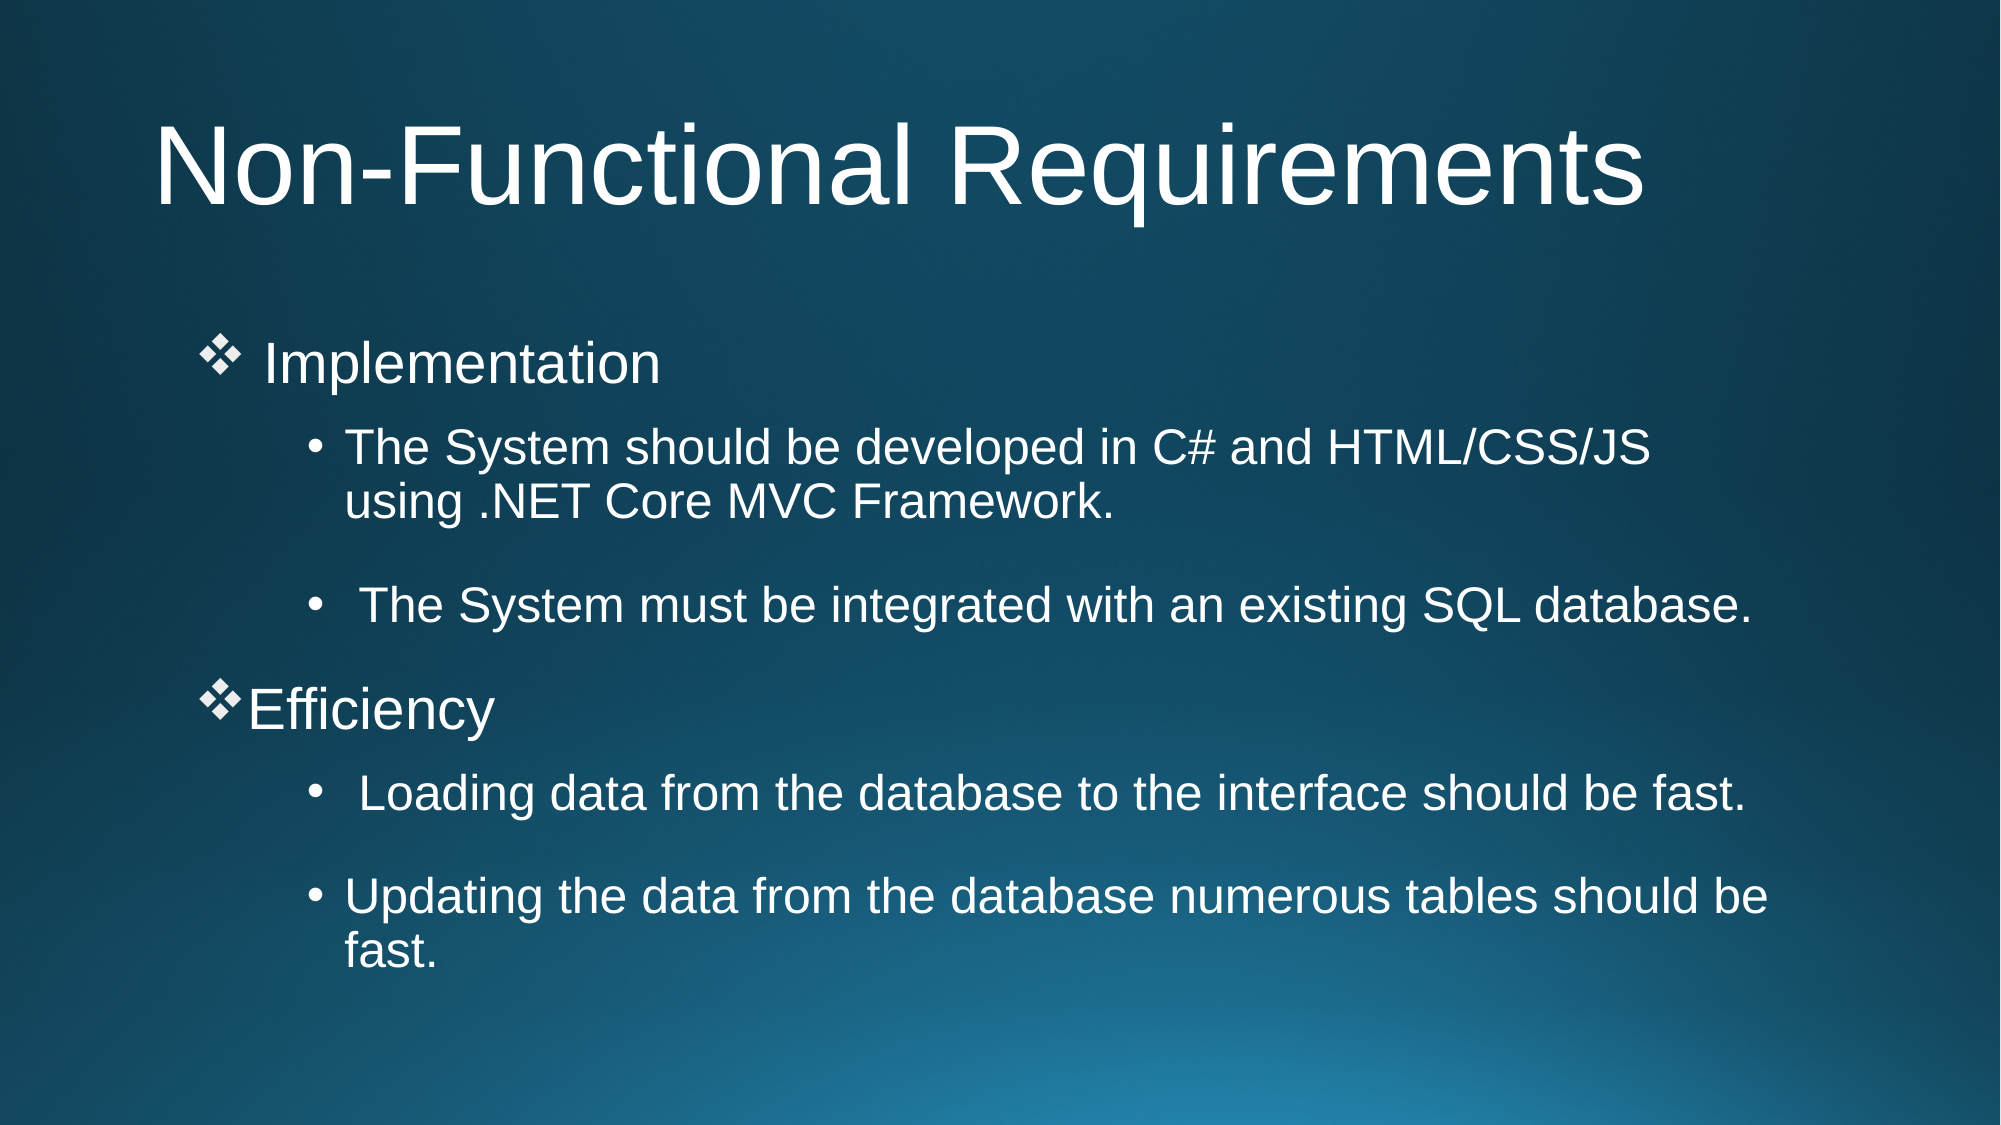

# Non-Functional Requirements
 Implementation
The System should be developed in C# and HTML/CSS/JS using .NET Core MVC Framework.
 The System must be integrated with an existing SQL database.
Efficiency
 Loading data from the database to the interface should be fast.
Updating the data from the database numerous tables should be fast.